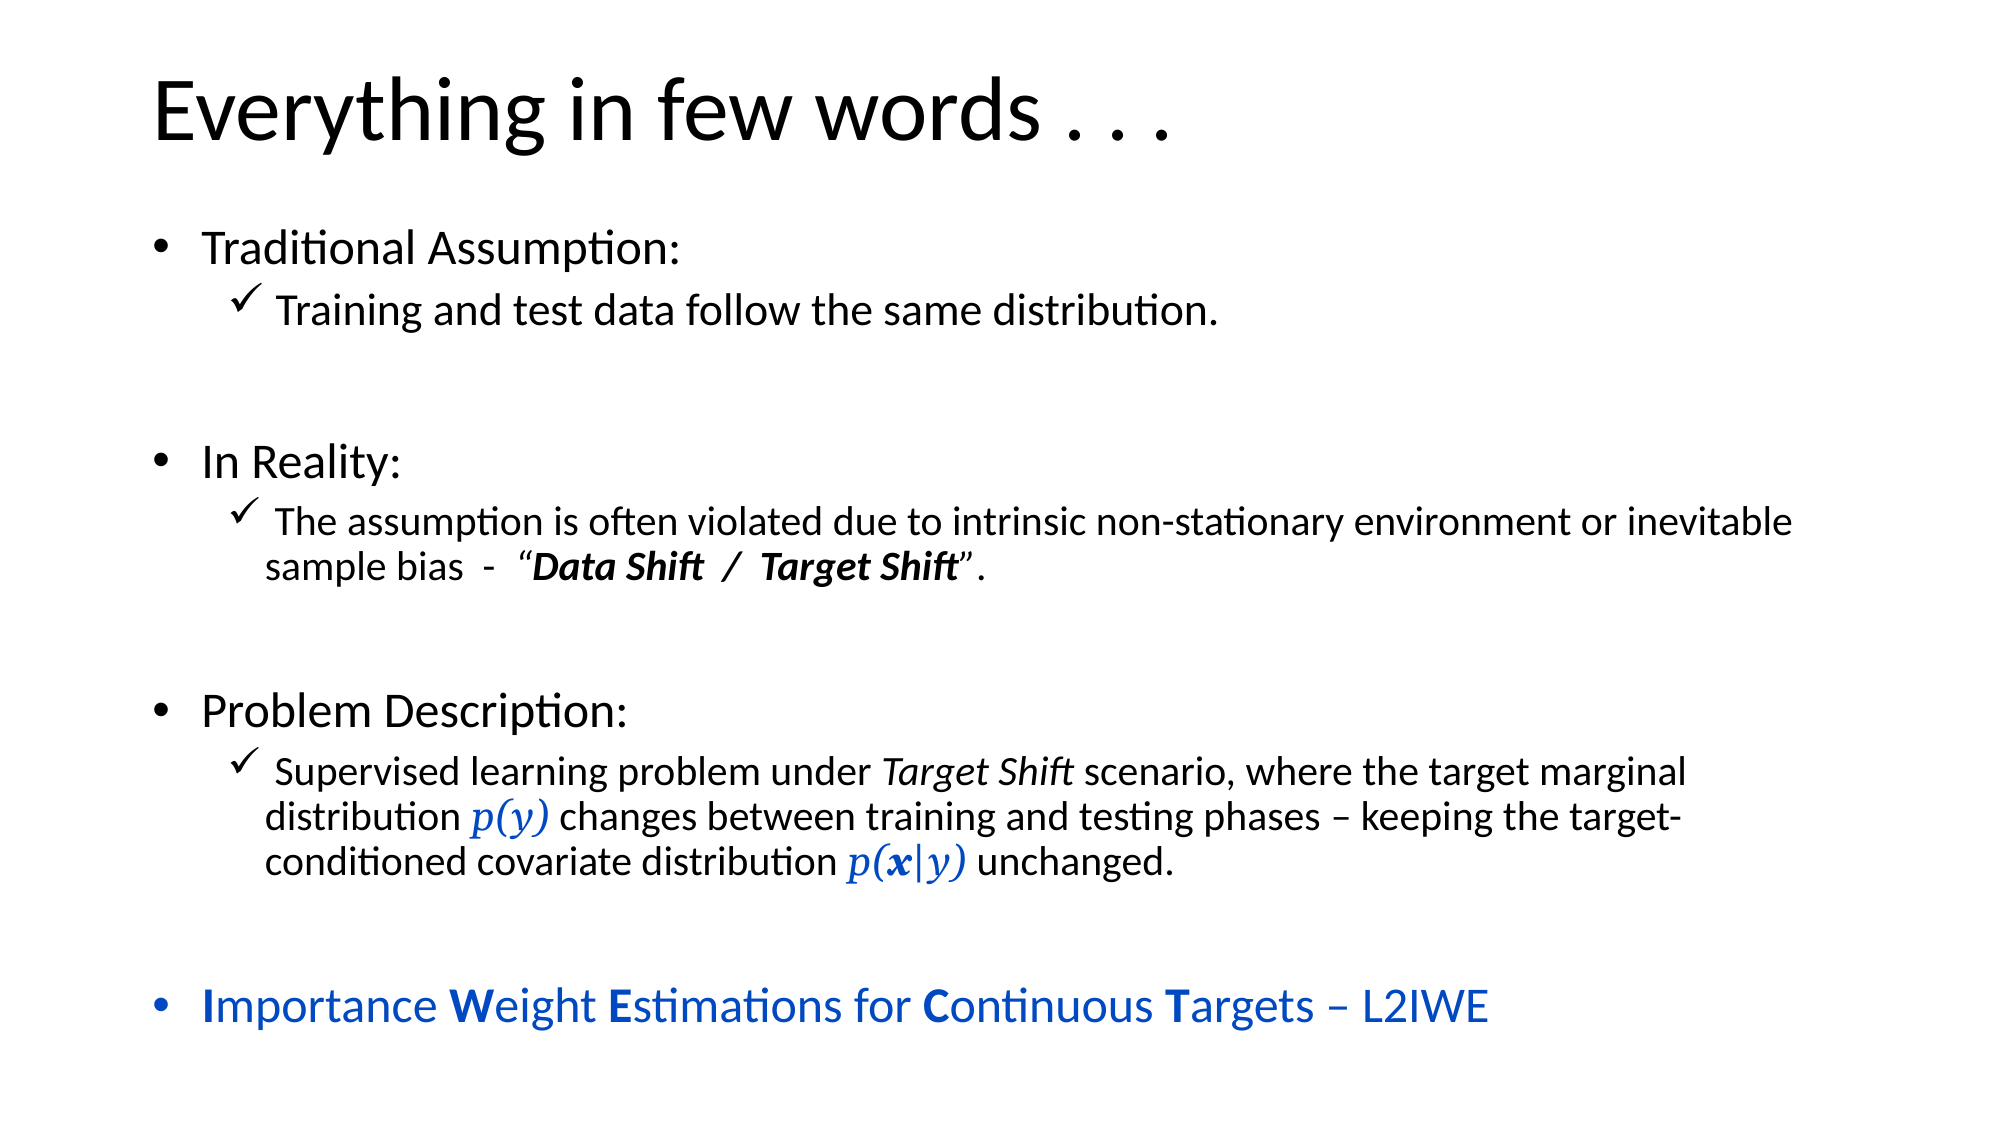

# Everything in few words . . .
 Traditional Assumption:
 Training and test data follow the same distribution.

 In Reality:
 The assumption is often violated due to intrinsic non-stationary environment or inevitable sample bias  -  “Data Shift  /  Target Shift”.

 Problem Description:
 Supervised learning problem under Target Shift scenario, where the target marginal distribution p(y) changes between training and testing phases – keeping the target-conditioned covariate distribution p(x|y) unchanged.

 Importance Weight Estimations for Continuous Targets – L2IWE